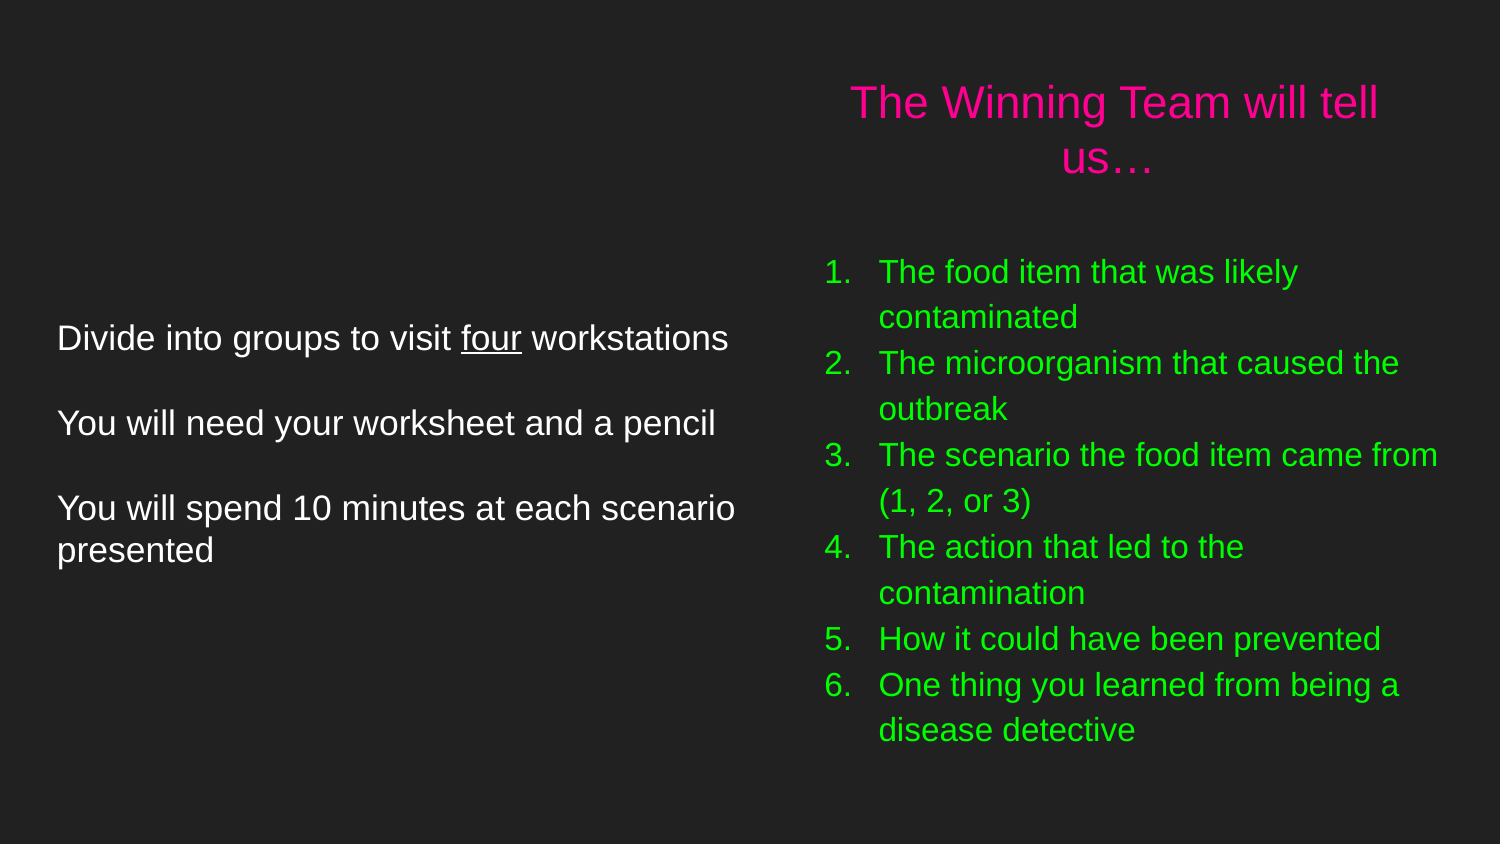

The Winning Team will tell us…
# Divide into groups to visit four workstations

You will need your worksheet and a pencil
You will spend 10 minutes at each scenario presented
The food item that was likely contaminated
The microorganism that caused the outbreak
The scenario the food item came from (1, 2, or 3)
The action that led to the contamination
How it could have been prevented
One thing you learned from being a disease detective